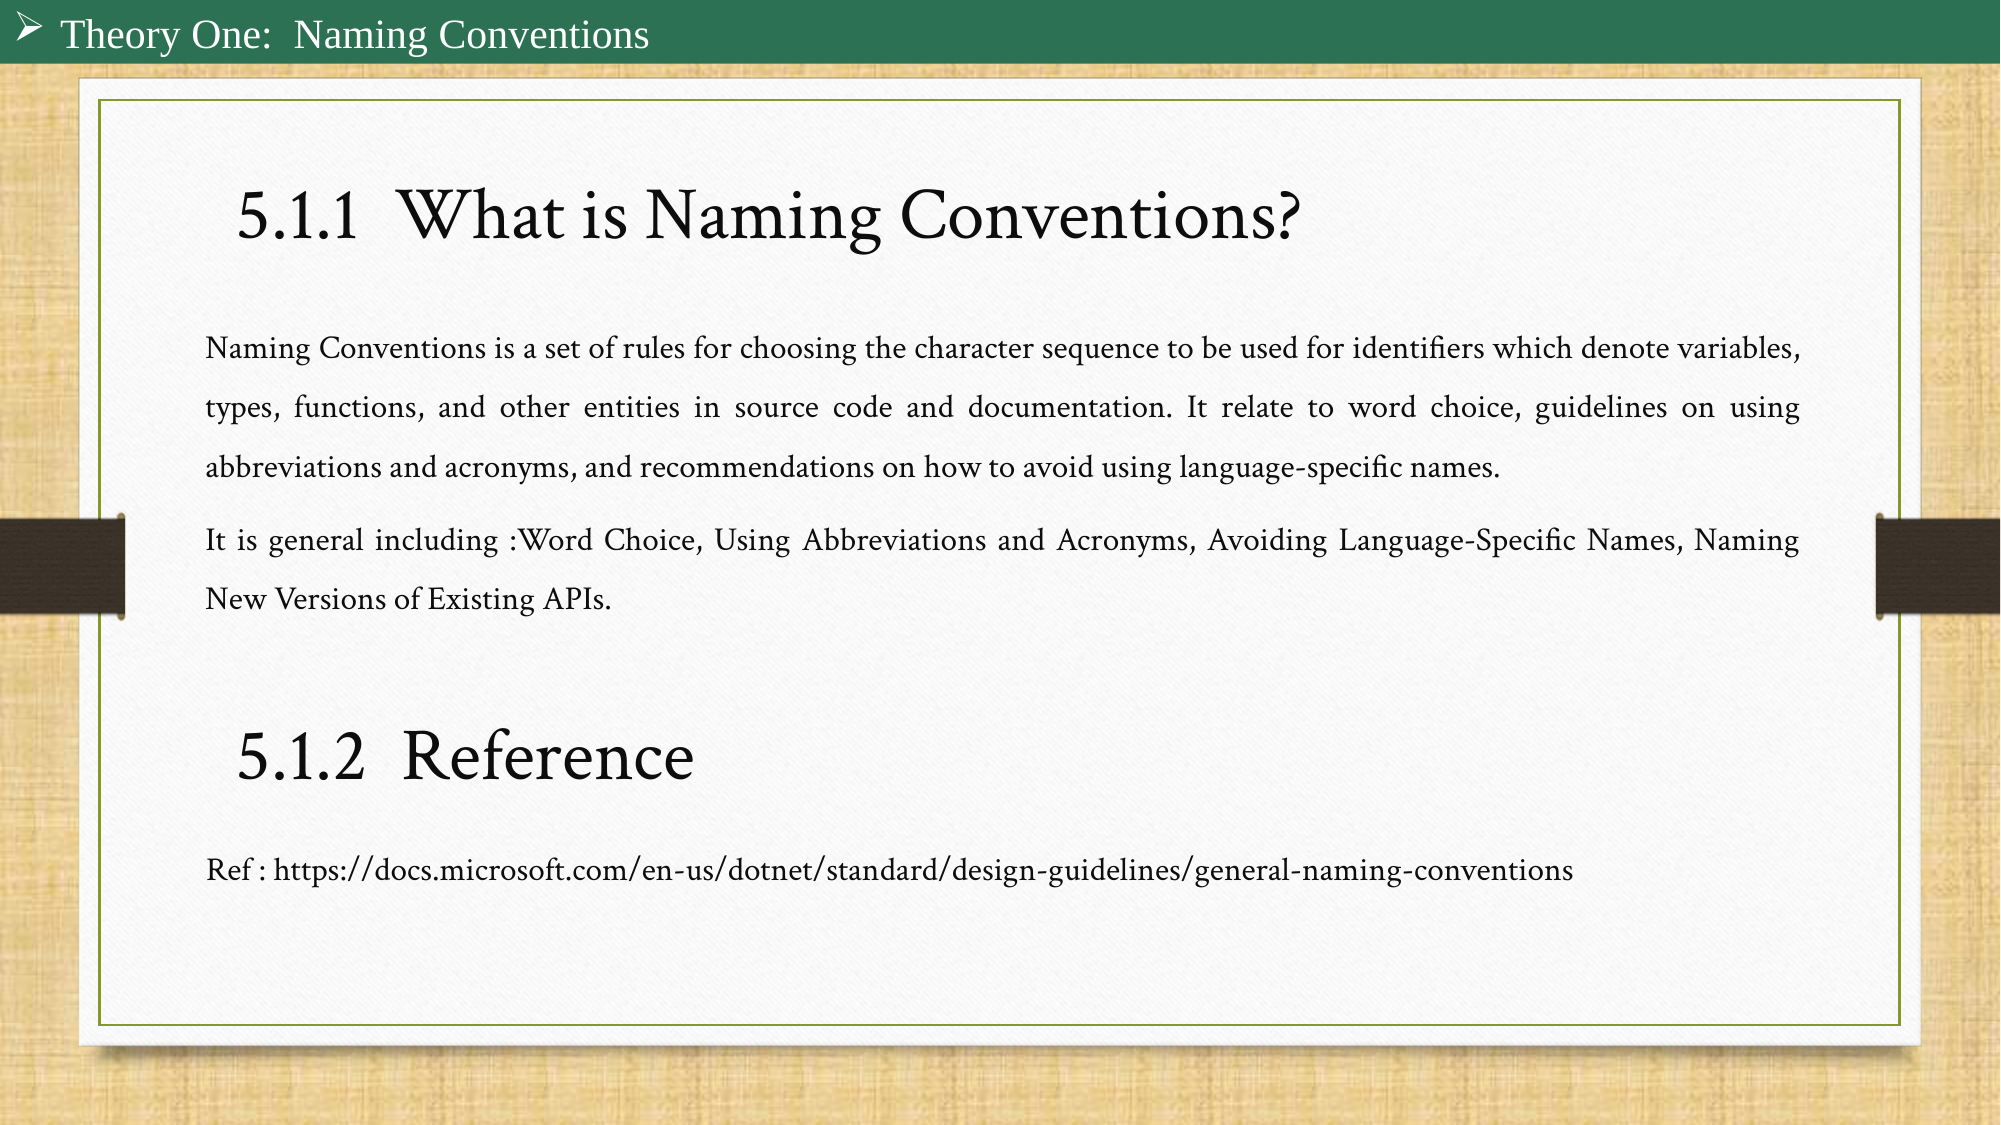

Theory One:  Naming Conventions
5.1.1  What is Naming Conventions?

Naming Conventions is a set of rules for choosing the character sequence to be used for identifiers which denote variables, types, functions, and other entities in source code and documentation. It relate to word choice, guidelines on using abbreviations and acronyms, and recommendations on how to avoid using language-specific names.
It is general including :Word Choice, Using Abbreviations and Acronyms, Avoiding Language-Specific Names, Naming New Versions of Existing APIs.
5.1.2  Reference

Ref : https://docs.microsoft.com/en-us/dotnet/standard/design-guidelines/general-naming-conventions